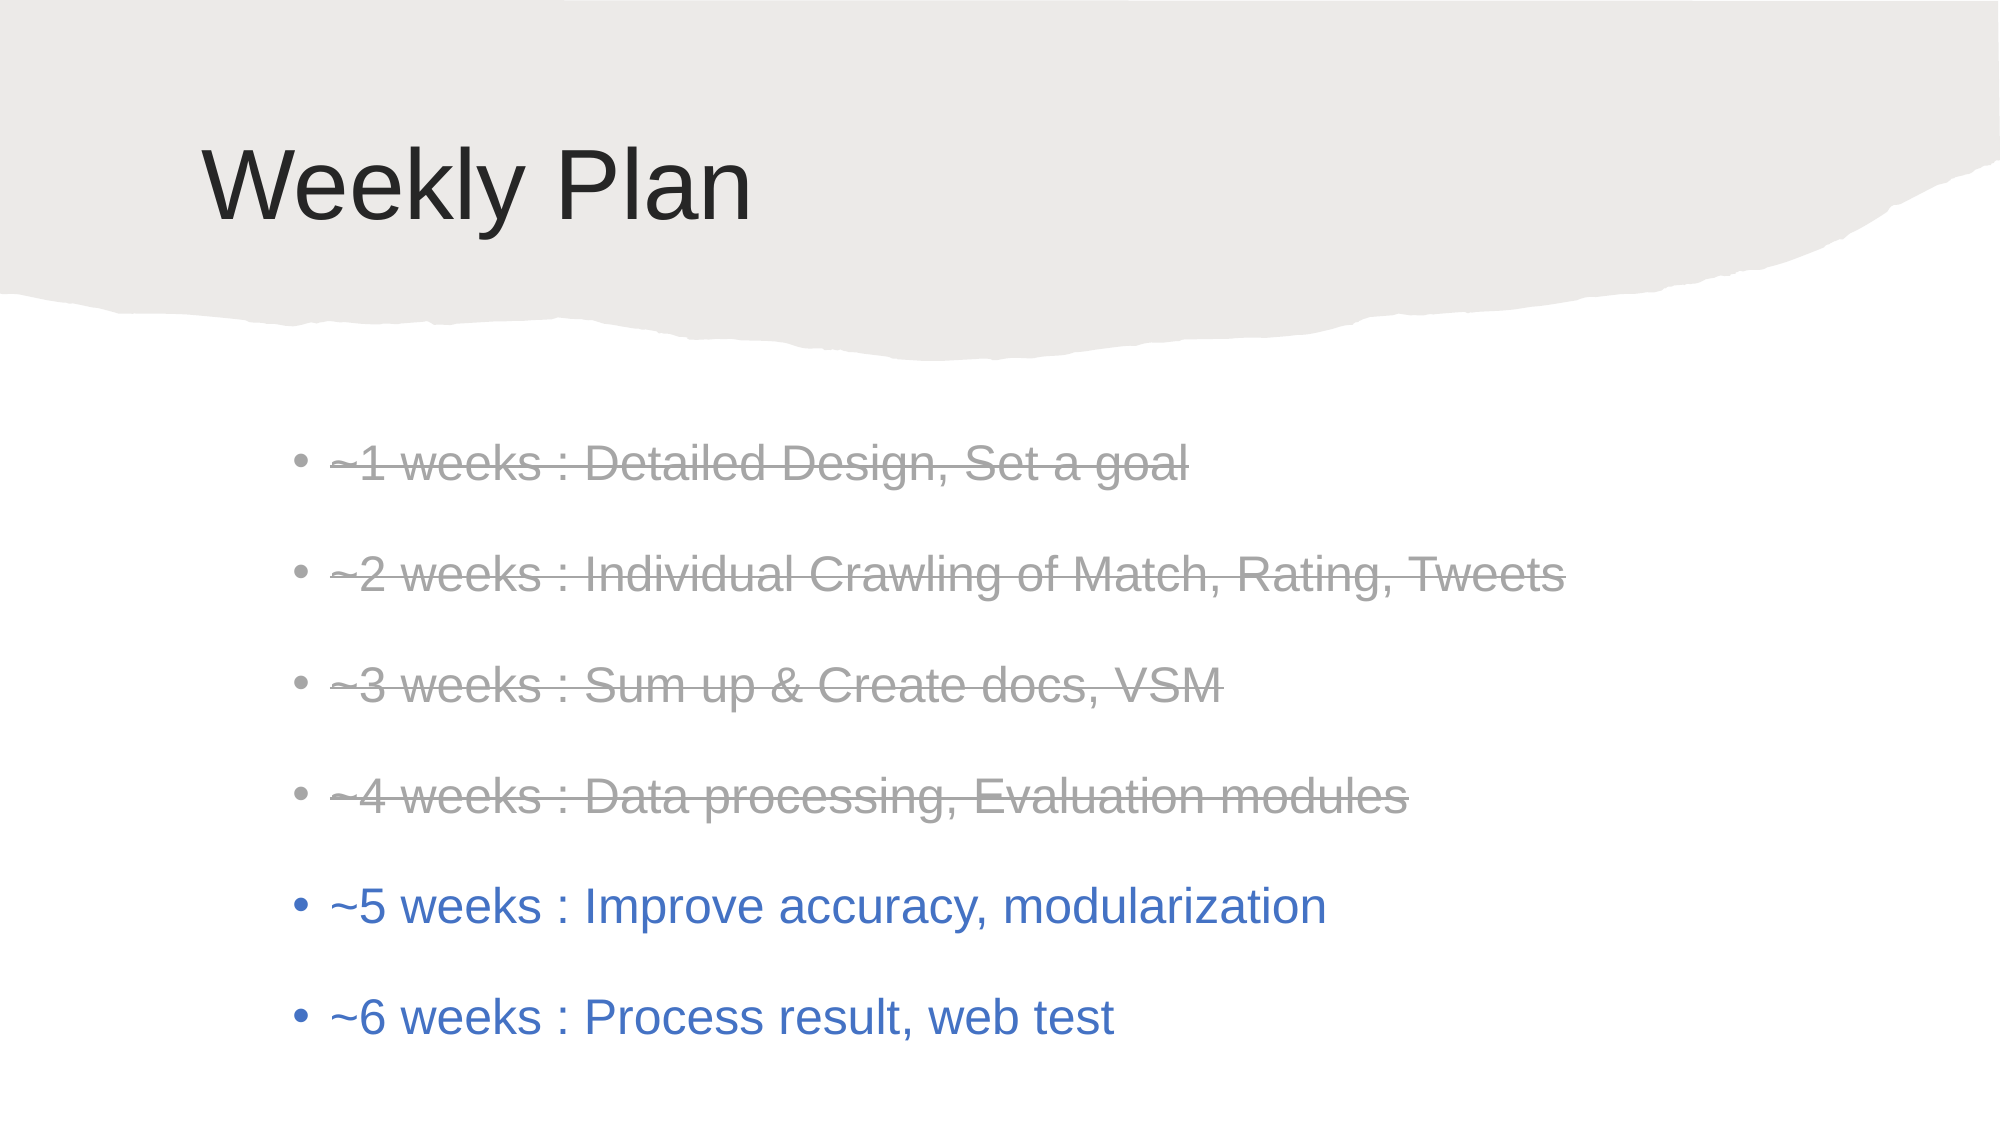

# Weekly Plan
~1 weeks : Detailed Design, Set a goal
~2 weeks : Individual Crawling of Match, Rating, Tweets
~3 weeks : Sum up & Create docs, VSM
~4 weeks : Data processing, Evaluation modules
~5 weeks : Improve accuracy, modularization
~6 weeks : Process result, web test